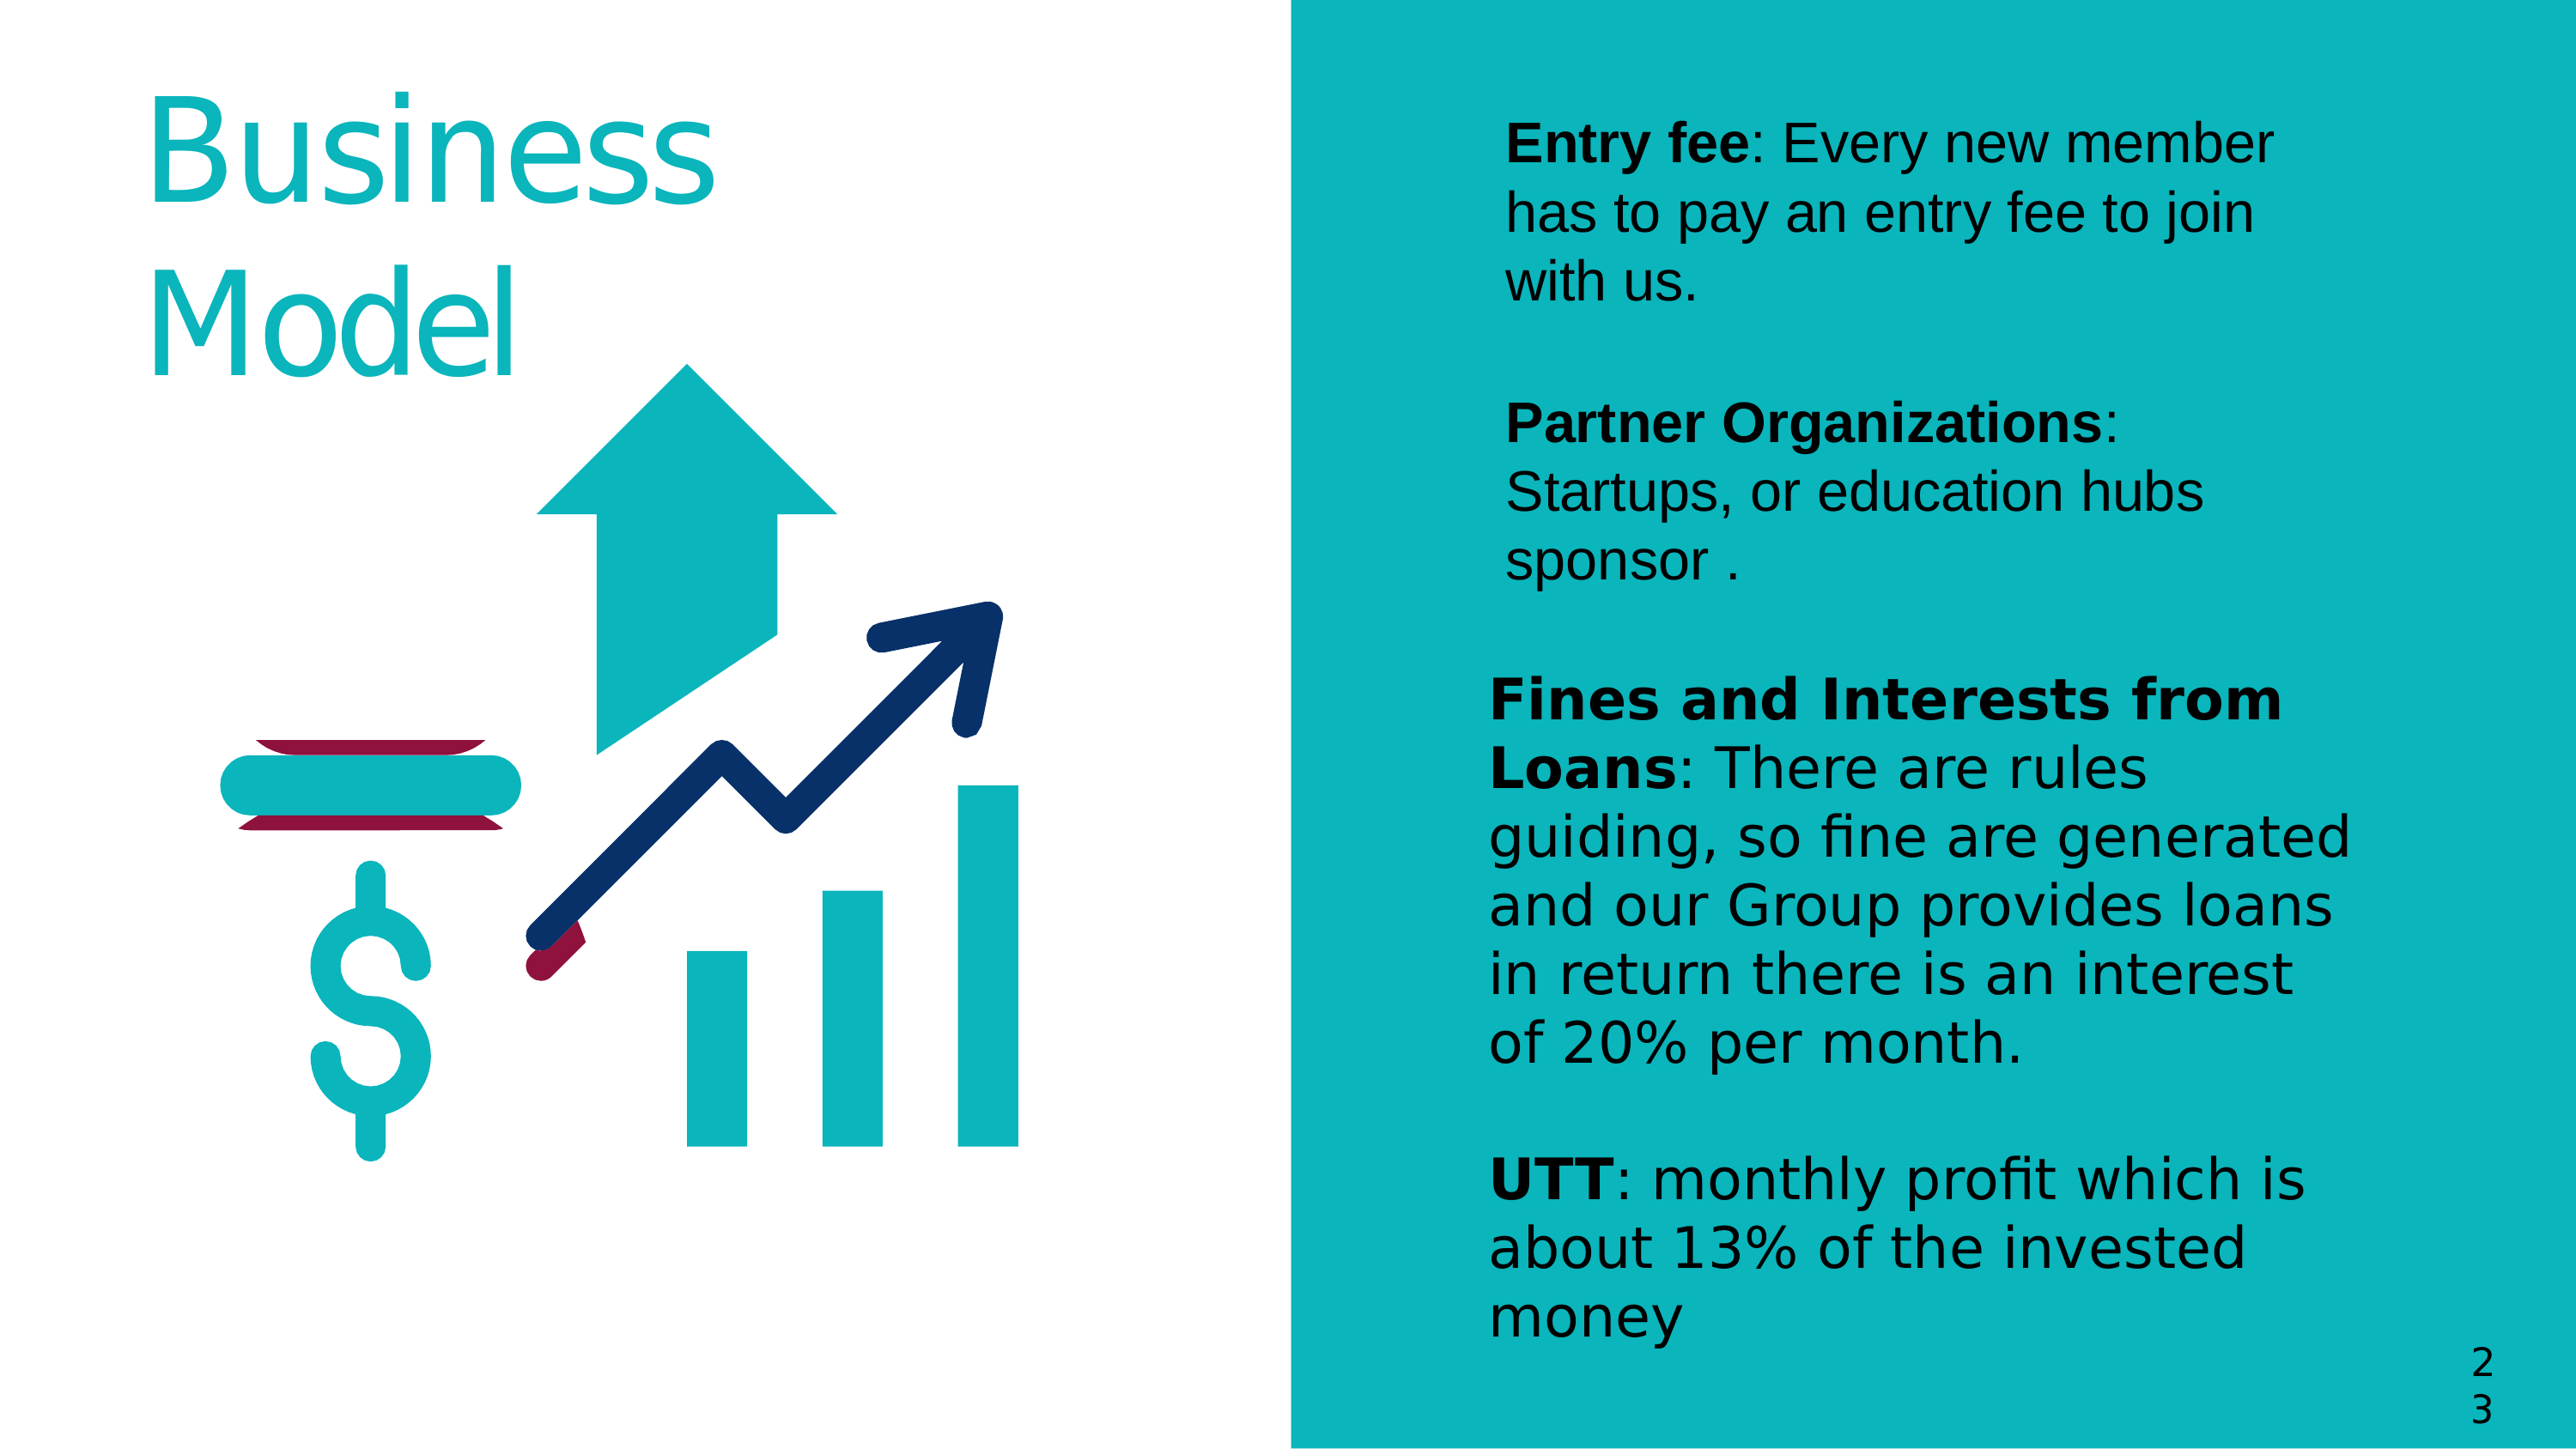

# Business Model
Entry fee: Every new member has to pay an entry fee to join with us.

Partner Organizations: Startups, or education hubs sponsor .

Fines and Interests from Loans: There are rules guiding, so fine are generated and our Group provides loans in return there is an interest of 20% per month.

UTT: monthly profit which is about 13% of the invested money

23